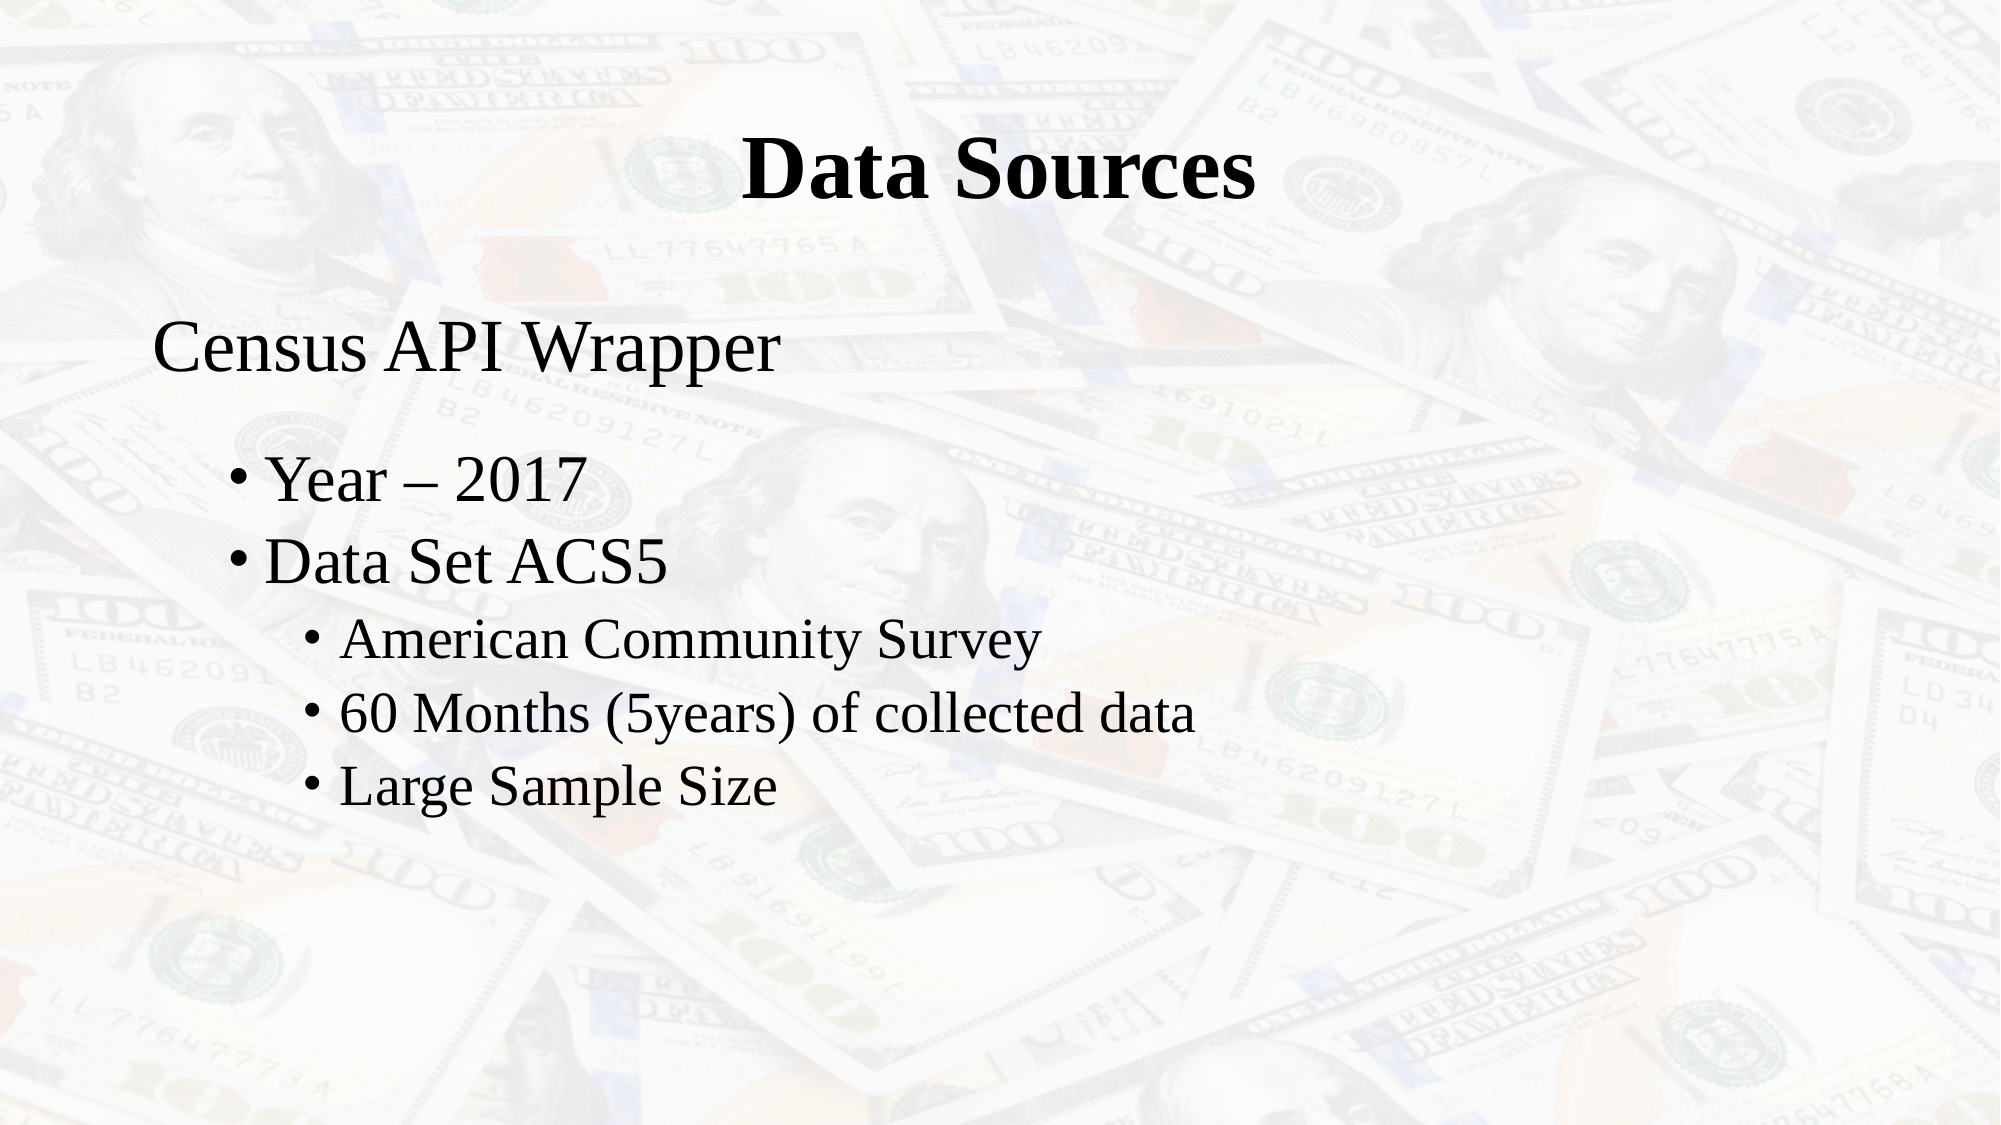

# Data Sources
Census API Wrapper

Year – 2017
Data Set ACS5
American Community Survey
60 Months (5years) of collected data
Large Sample Size